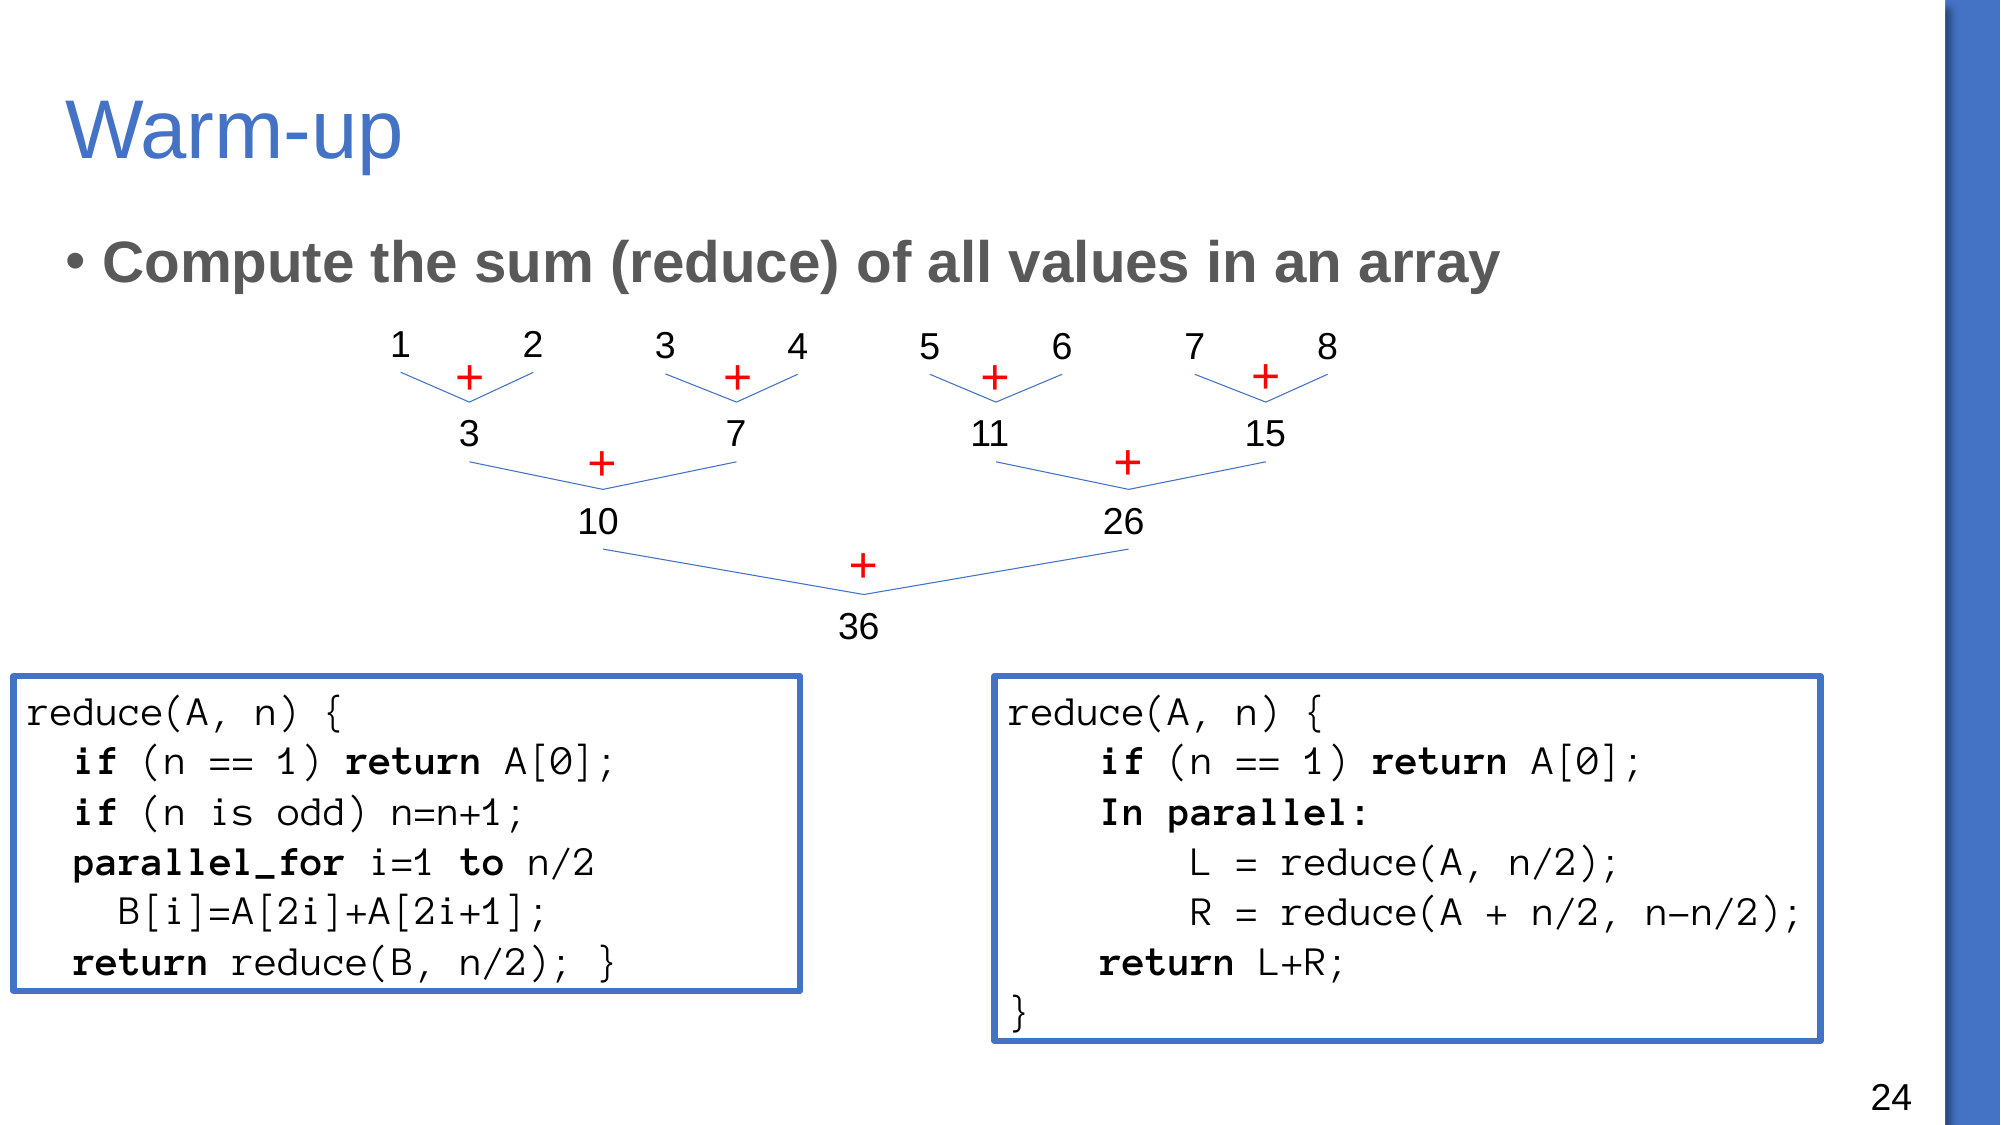

# Warm-up
Compute the sum (reduce) of all values in an array
1
2
3
4
5
6
7
8
+
+
+
+
3
7
11
15
+
+
10
26
+
36
reduce(A, n) {
  if (n == 1) return A[0];
  if (n is odd) n=n+1;
  parallel_for i=1 to n/2
    B[i]=A[2i]+A[2i+1];
  return reduce(B, n/2); }
reduce(A, n) {
    if (n == 1) return A[0];
    In parallel:
        L = reduce(A, n/2);
        R = reduce(A + n/2, n-n/2);
    return L+R;
}
24